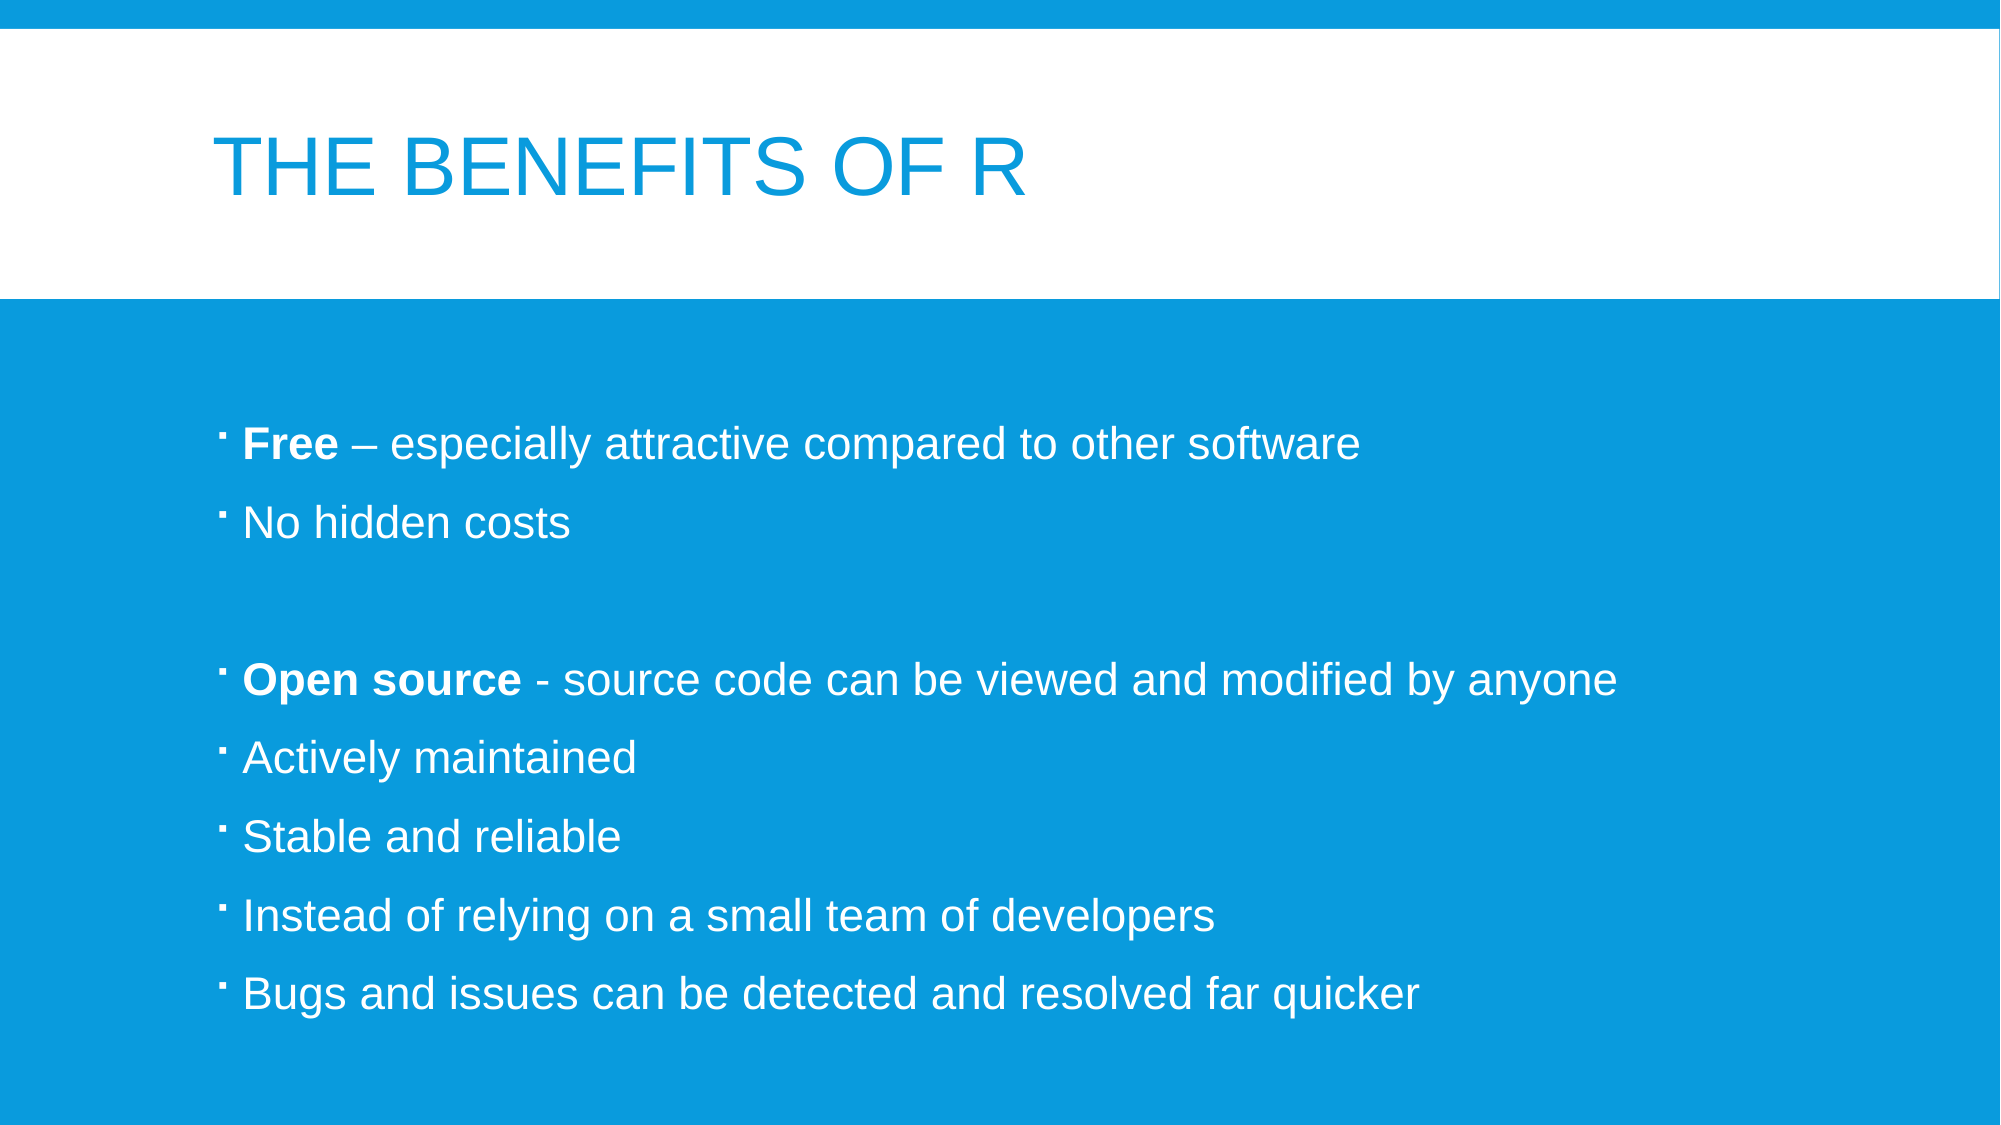

# THE BENEFITS OF R
Free – especially attractive compared to other software
No hidden costs

Open source - source code can be viewed and modified by anyone
Actively maintained
Stable and reliable
Instead of relying on a small team of developers
Bugs and issues can be detected and resolved far quicker